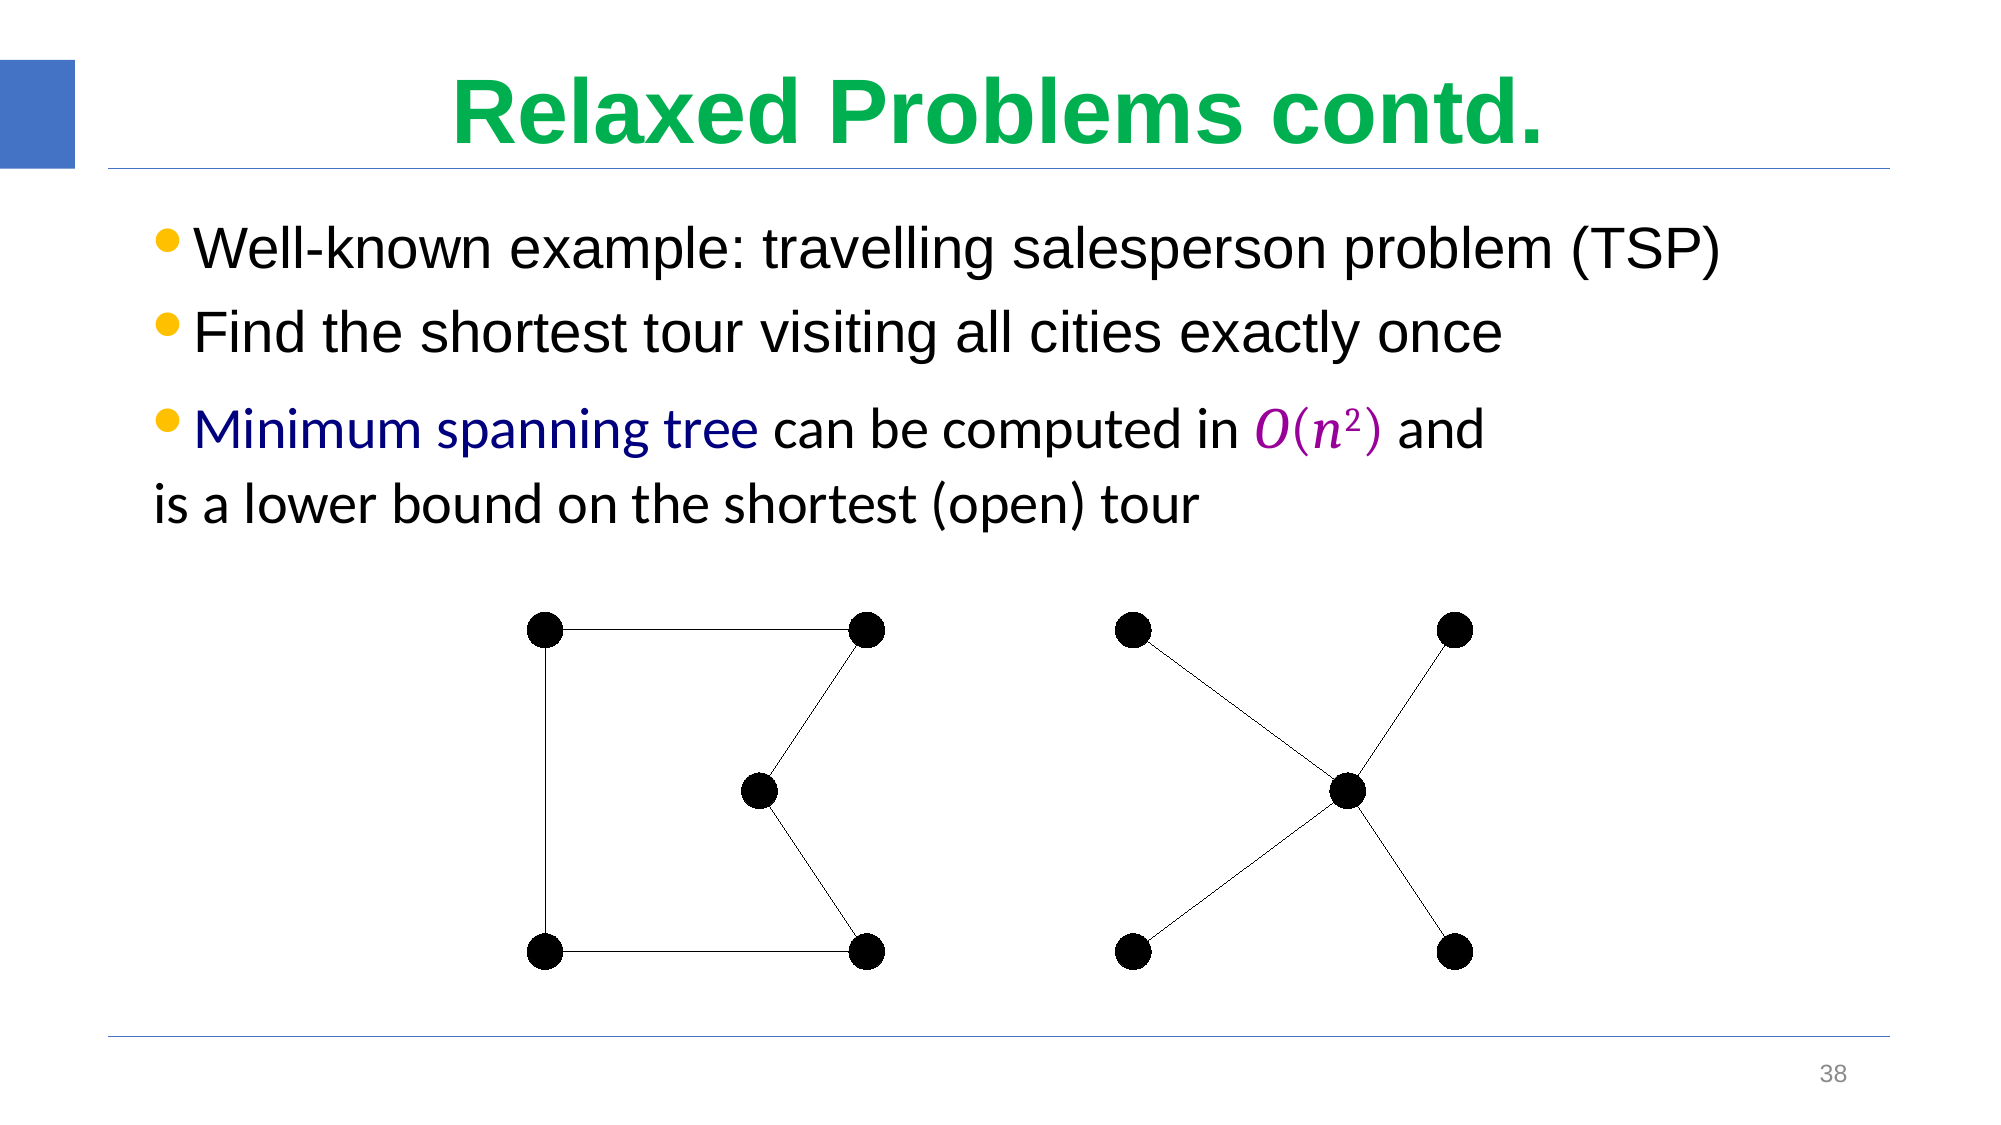

# Relaxed Problems contd.
Well-known example: travelling salesperson problem (TSP)
Find the shortest tour visiting all cities exactly once
Minimum spanning tree can be computed in O(n2) and is a lower bound on the shortest (open) tour

38